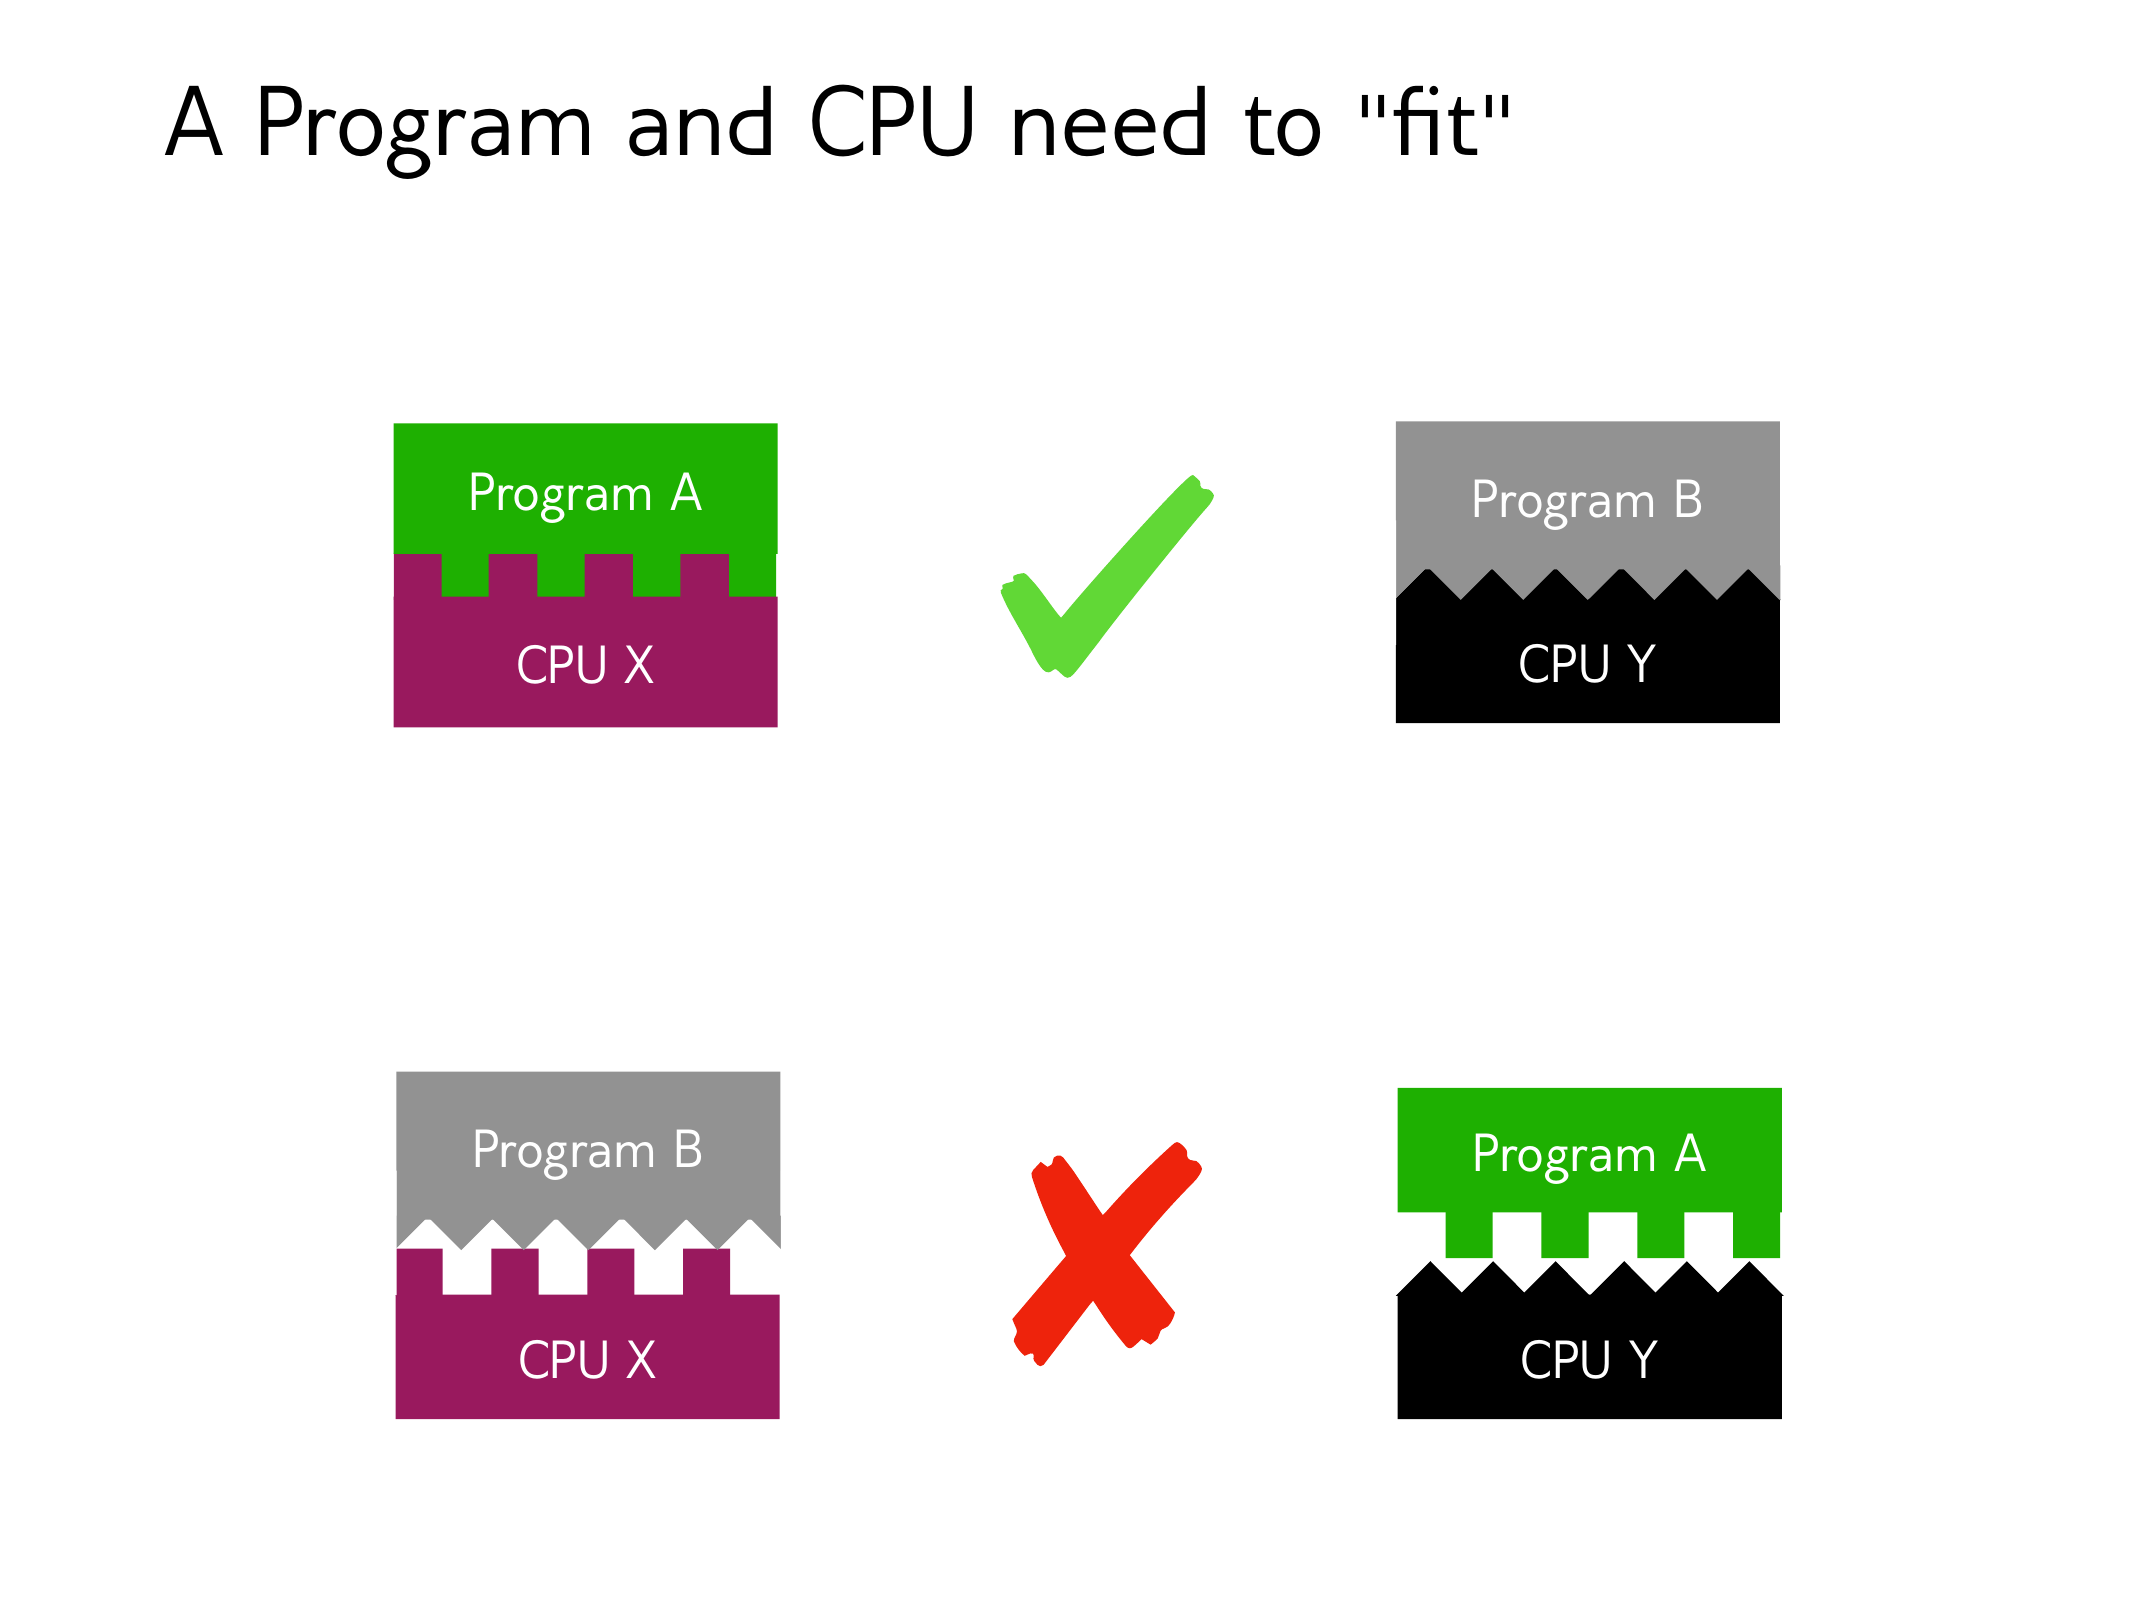

# A Program and CPU need to "fit"

Program B

Program A

CPU X

CPU Y

Program B

Program A

CPU X

CPU Y